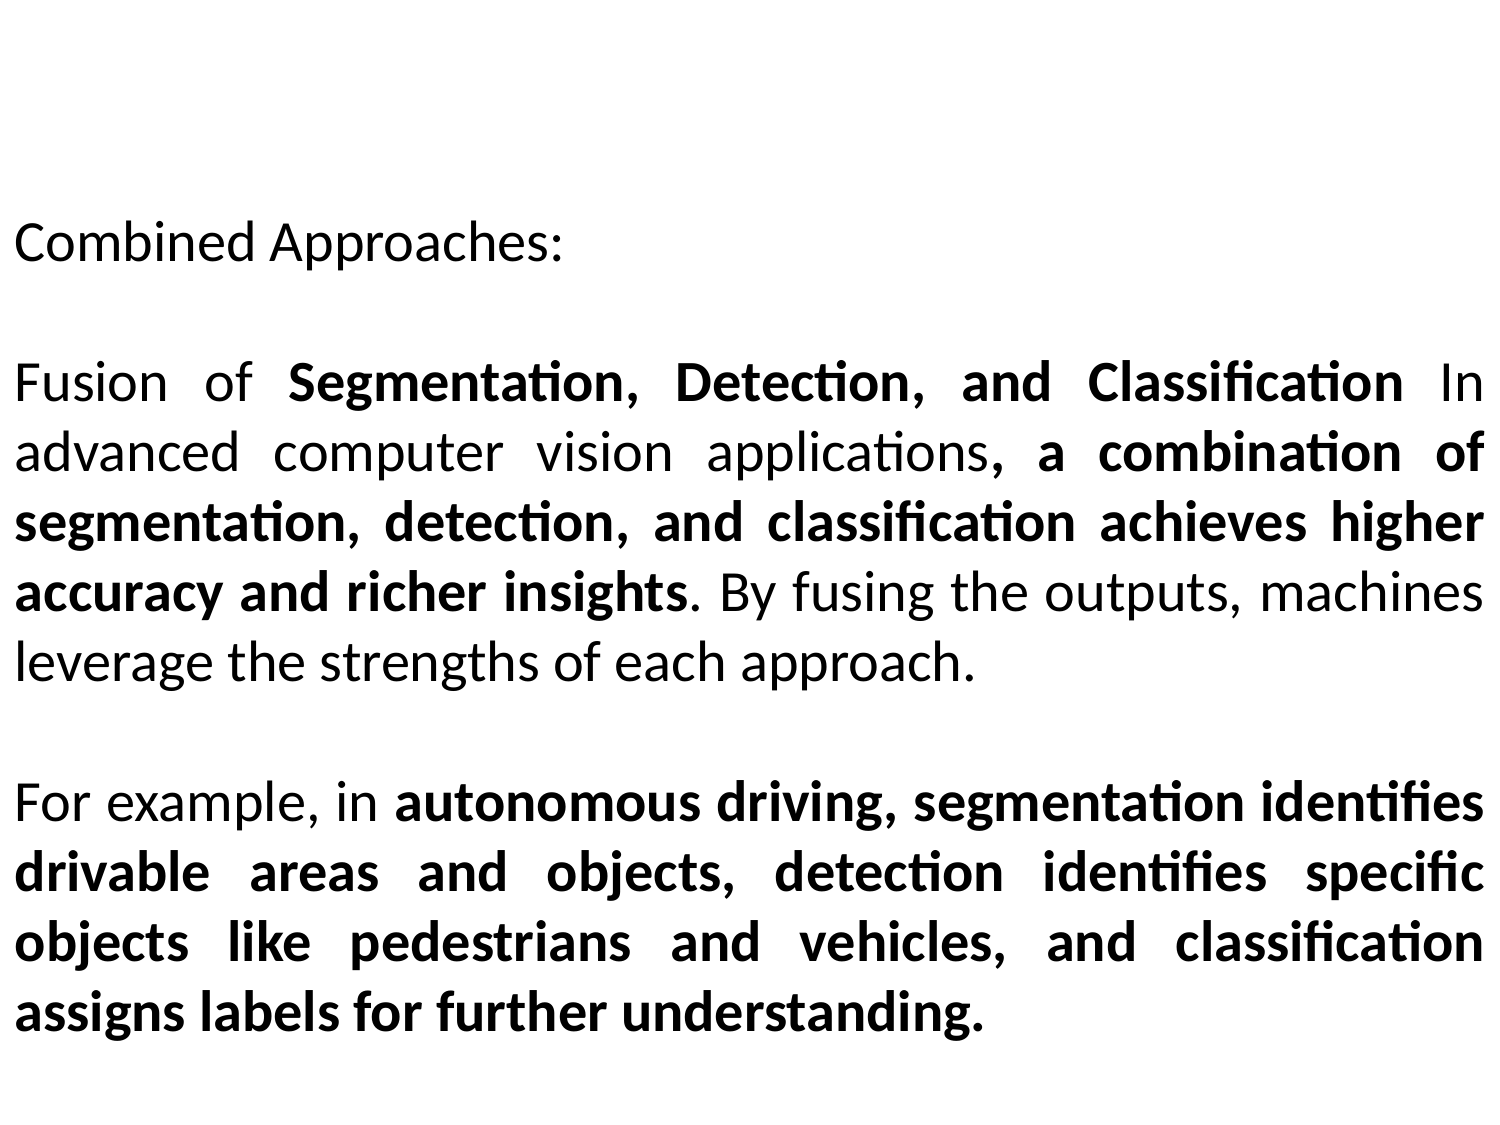

Combined Approaches:

Fusion of Segmentation, Detection, and Classification In advanced computer vision applications, a combination of segmentation, detection, and classification achieves higher accuracy and richer insights. By fusing the outputs, machines leverage the strengths of each approach.

For example, in autonomous driving, segmentation identifies drivable areas and objects, detection identifies specific objects like pedestrians and vehicles, and classification assigns labels for further understanding.